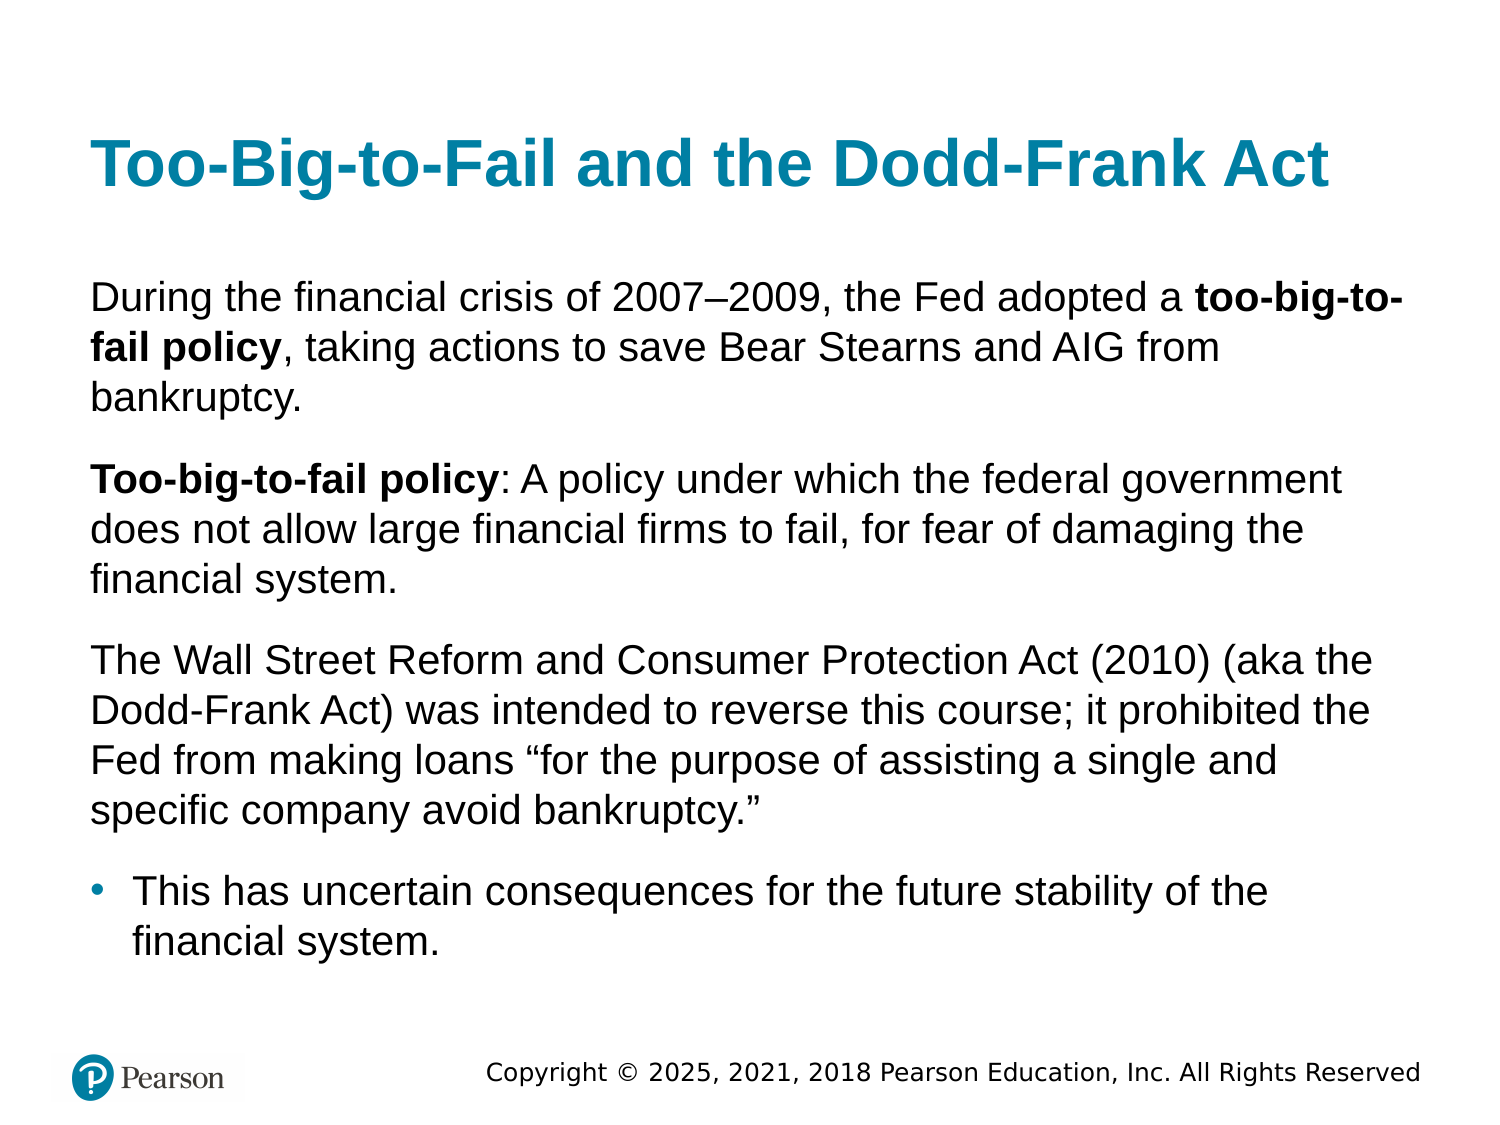

# Too-Big-to-Fail and the Dodd-Frank Act
During the financial crisis of 2007–2009, the Fed adopted a too-big-to-fail policy, taking actions to save Bear Stearns and A I G from bankruptcy.
Too-big-to-fail policy: A policy under which the federal government does not allow large financial firms to fail, for fear of damaging the financial system.
The Wall Street Reform and Consumer Protection Act (2010) (aka the Dodd-Frank Act) was intended to reverse this course; it prohibited the Fed from making loans “for the purpose of assisting a single and specific company avoid bankruptcy.”
This has uncertain consequences for the future stability of the financial system.